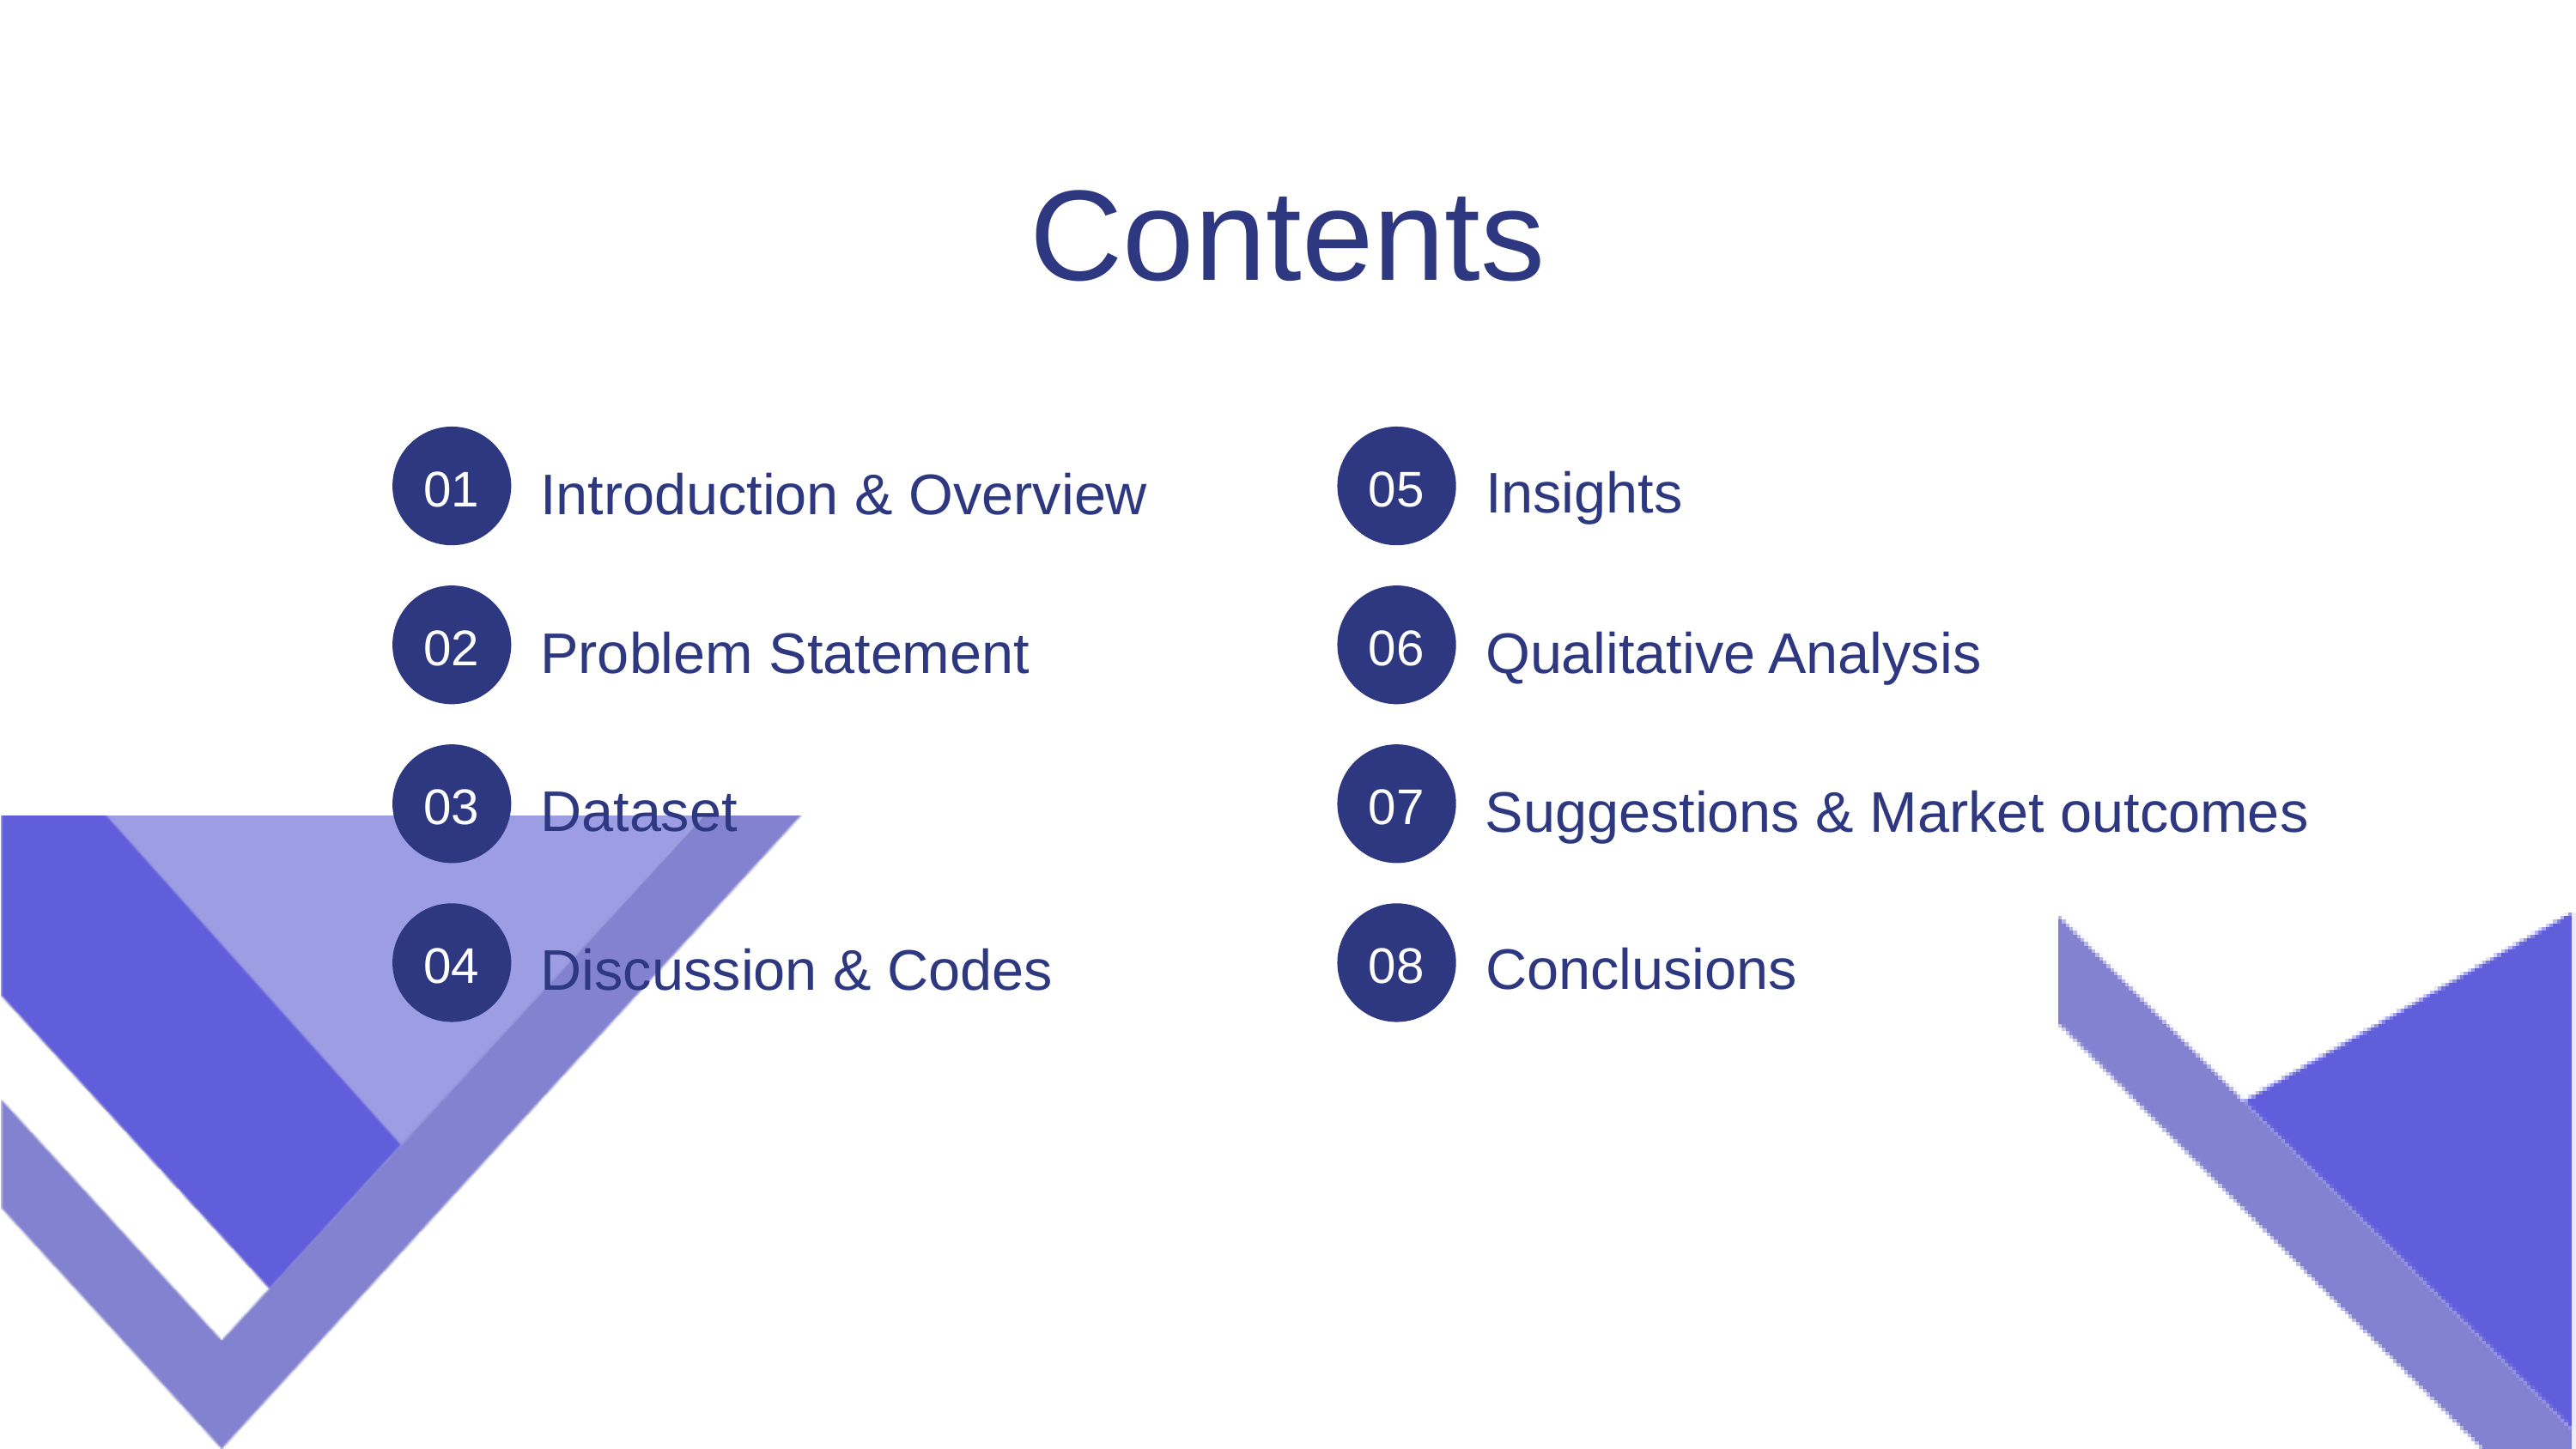

Contents

01

05
Insights
Introduction & Overview

02

06
Problem Statement
Qualitative Analysis

03

07
Dataset
Suggestions & Market outcomes

04

08

Conclusions
Discussion & Codes